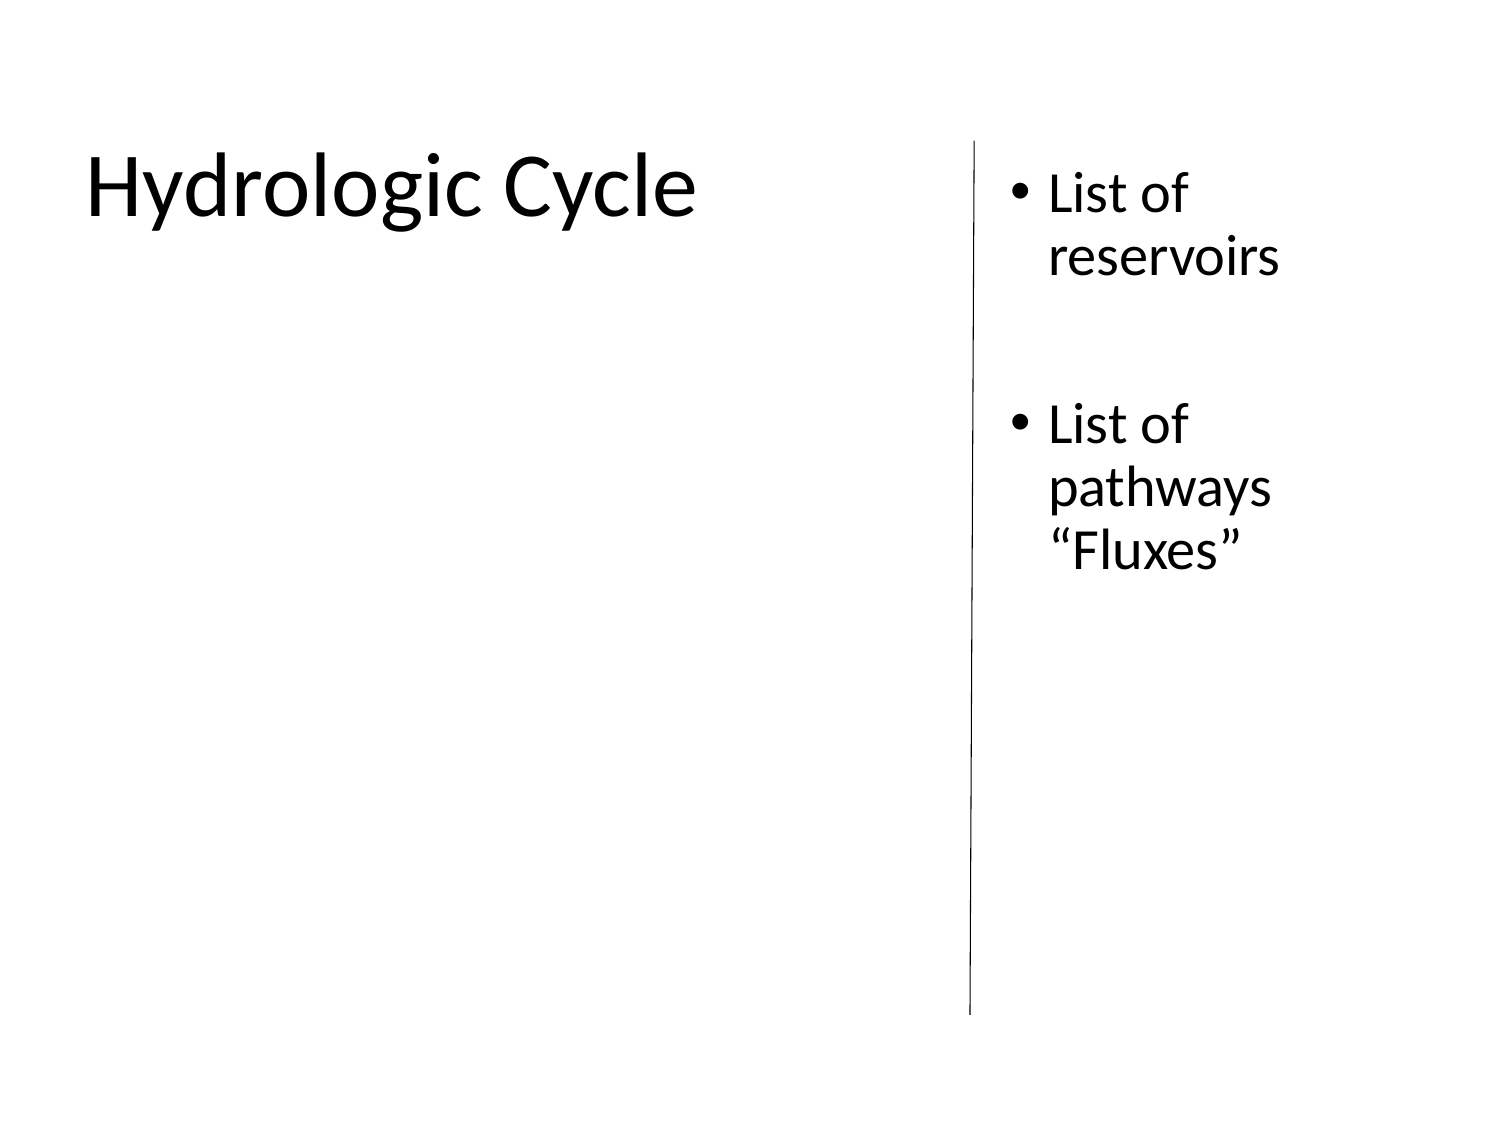

# Hydrologic Cycle
List of reservoirs

List of pathways “Fluxes”